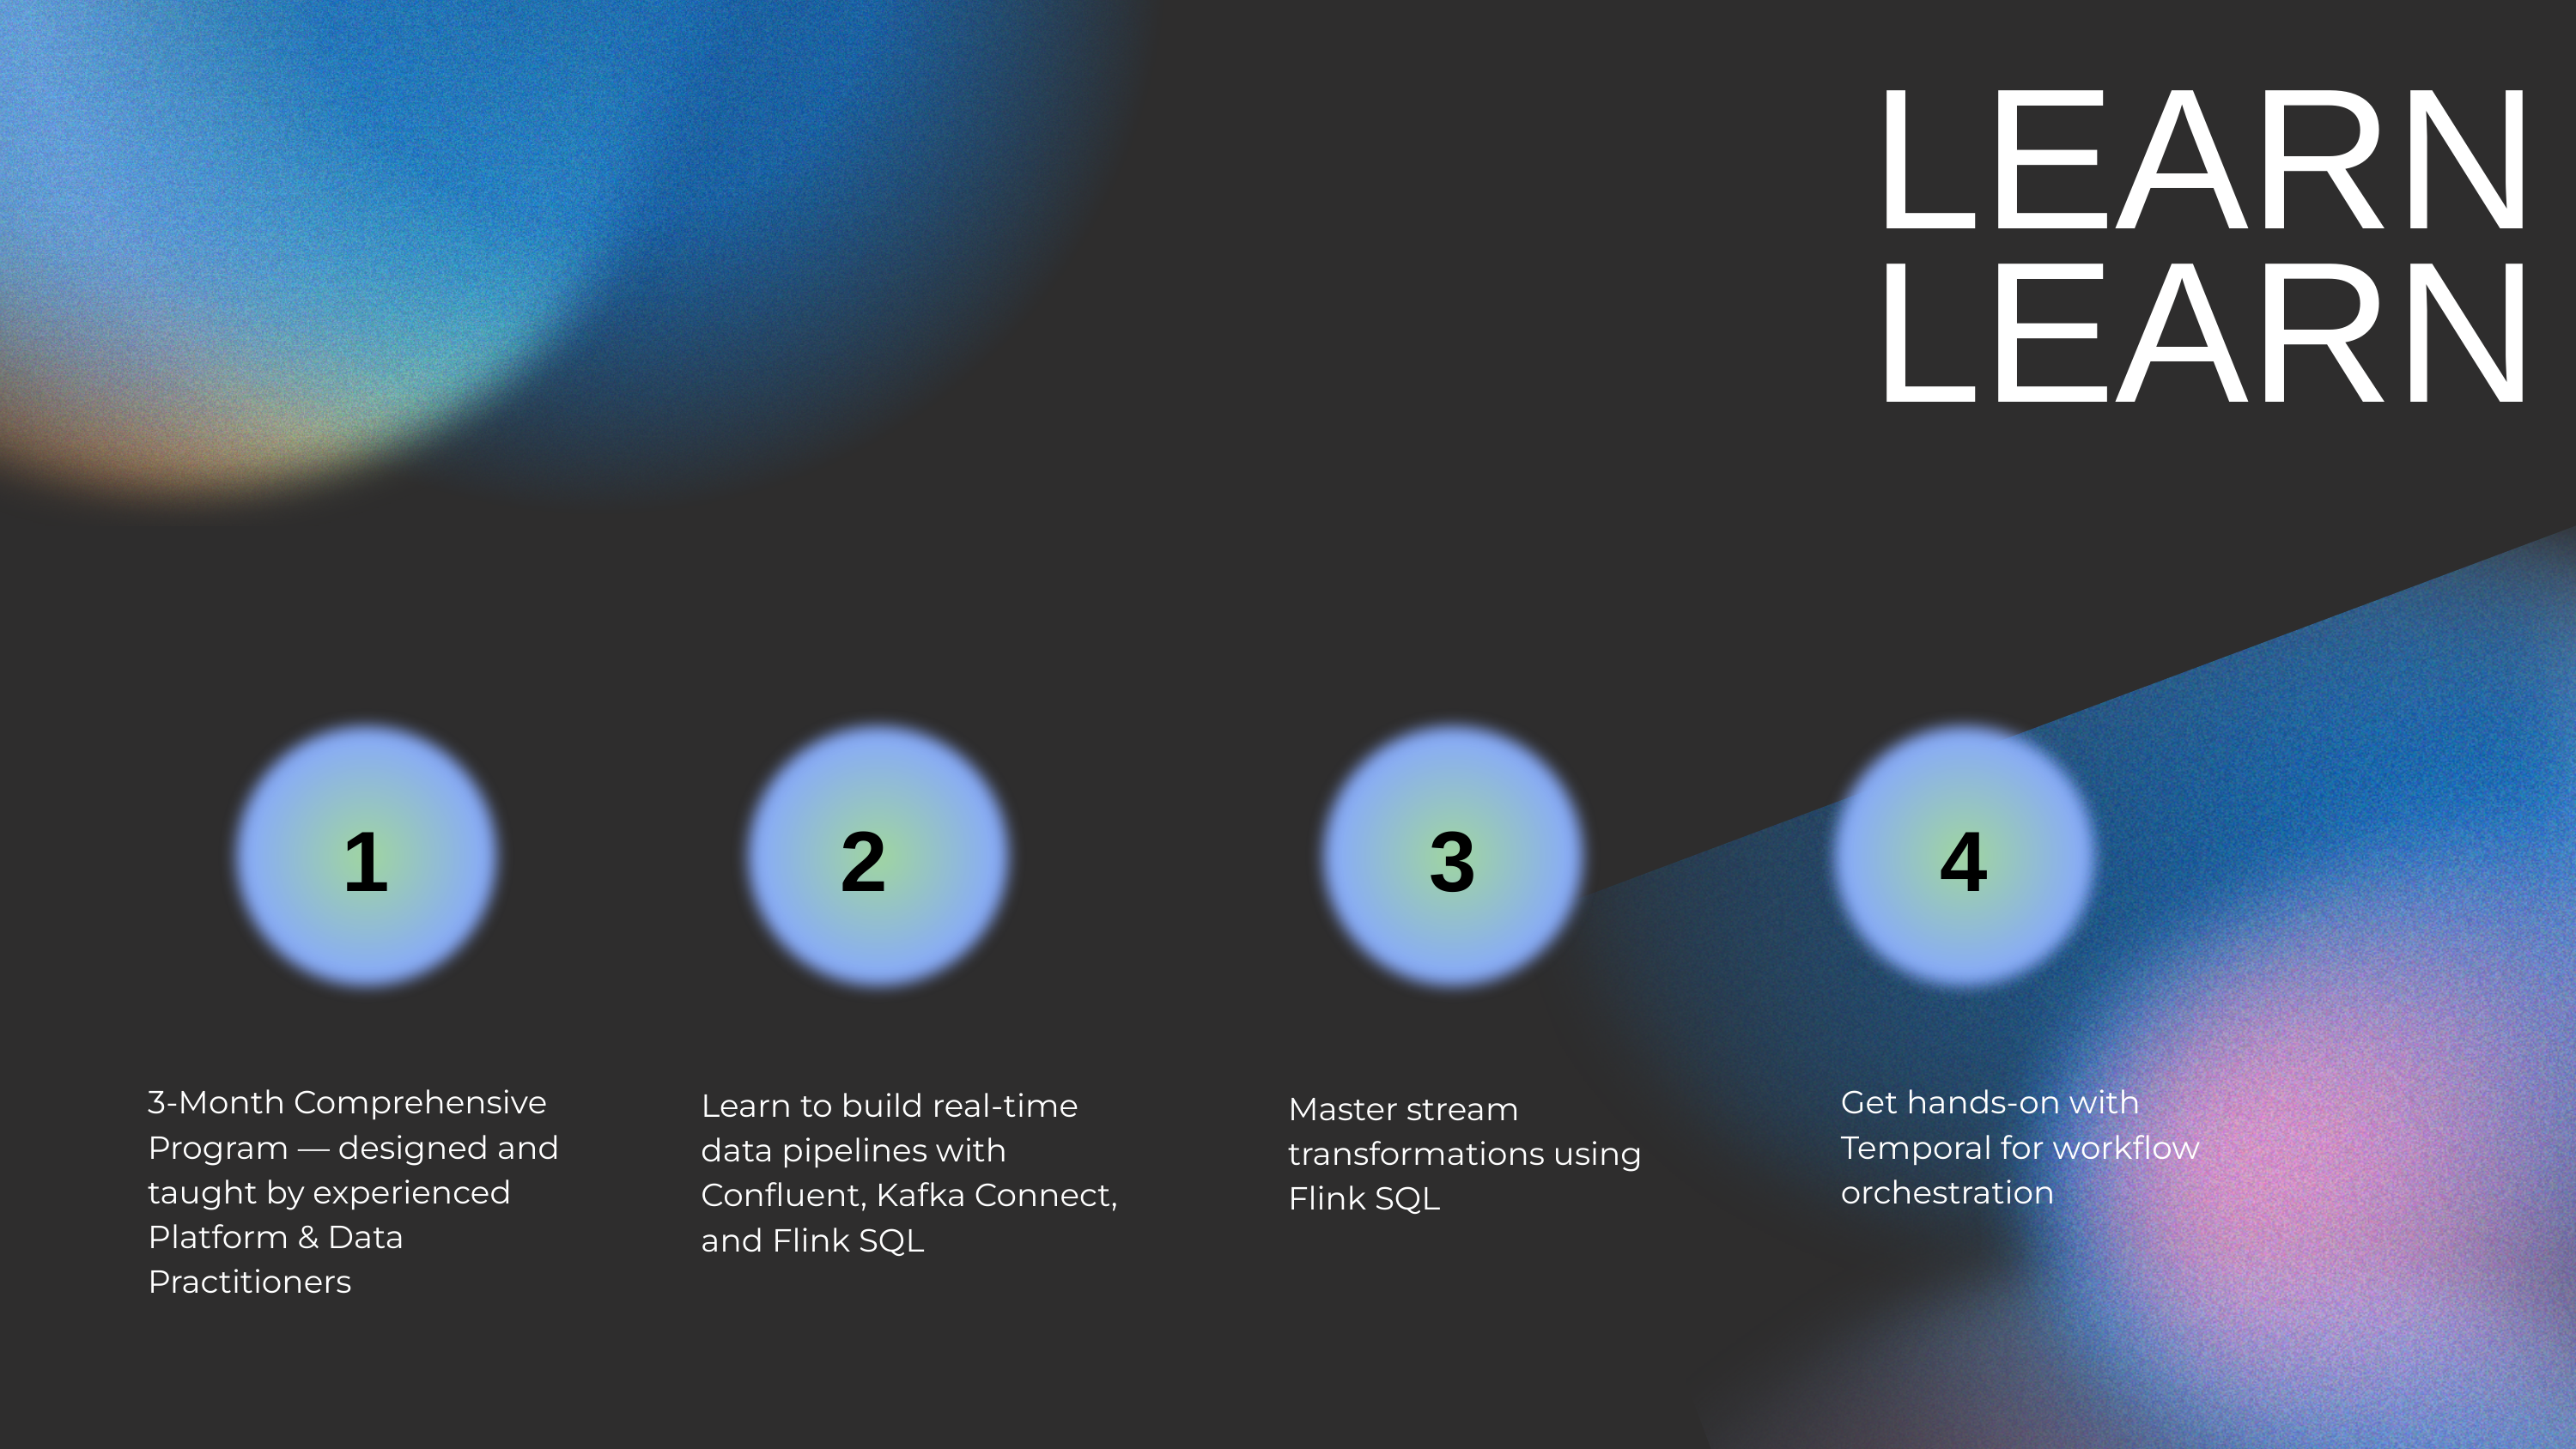

LEARN
LEARN

1
2
3
4
3-Month Comprehensive Program — designed and taught by experienced Platform & Data Practitioners
Get hands-on with Temporal for workflow orchestration
Learn to build real-time data pipelines with Confluent, Kafka Connect, and Flink SQL

Master stream transformations using Flink SQL